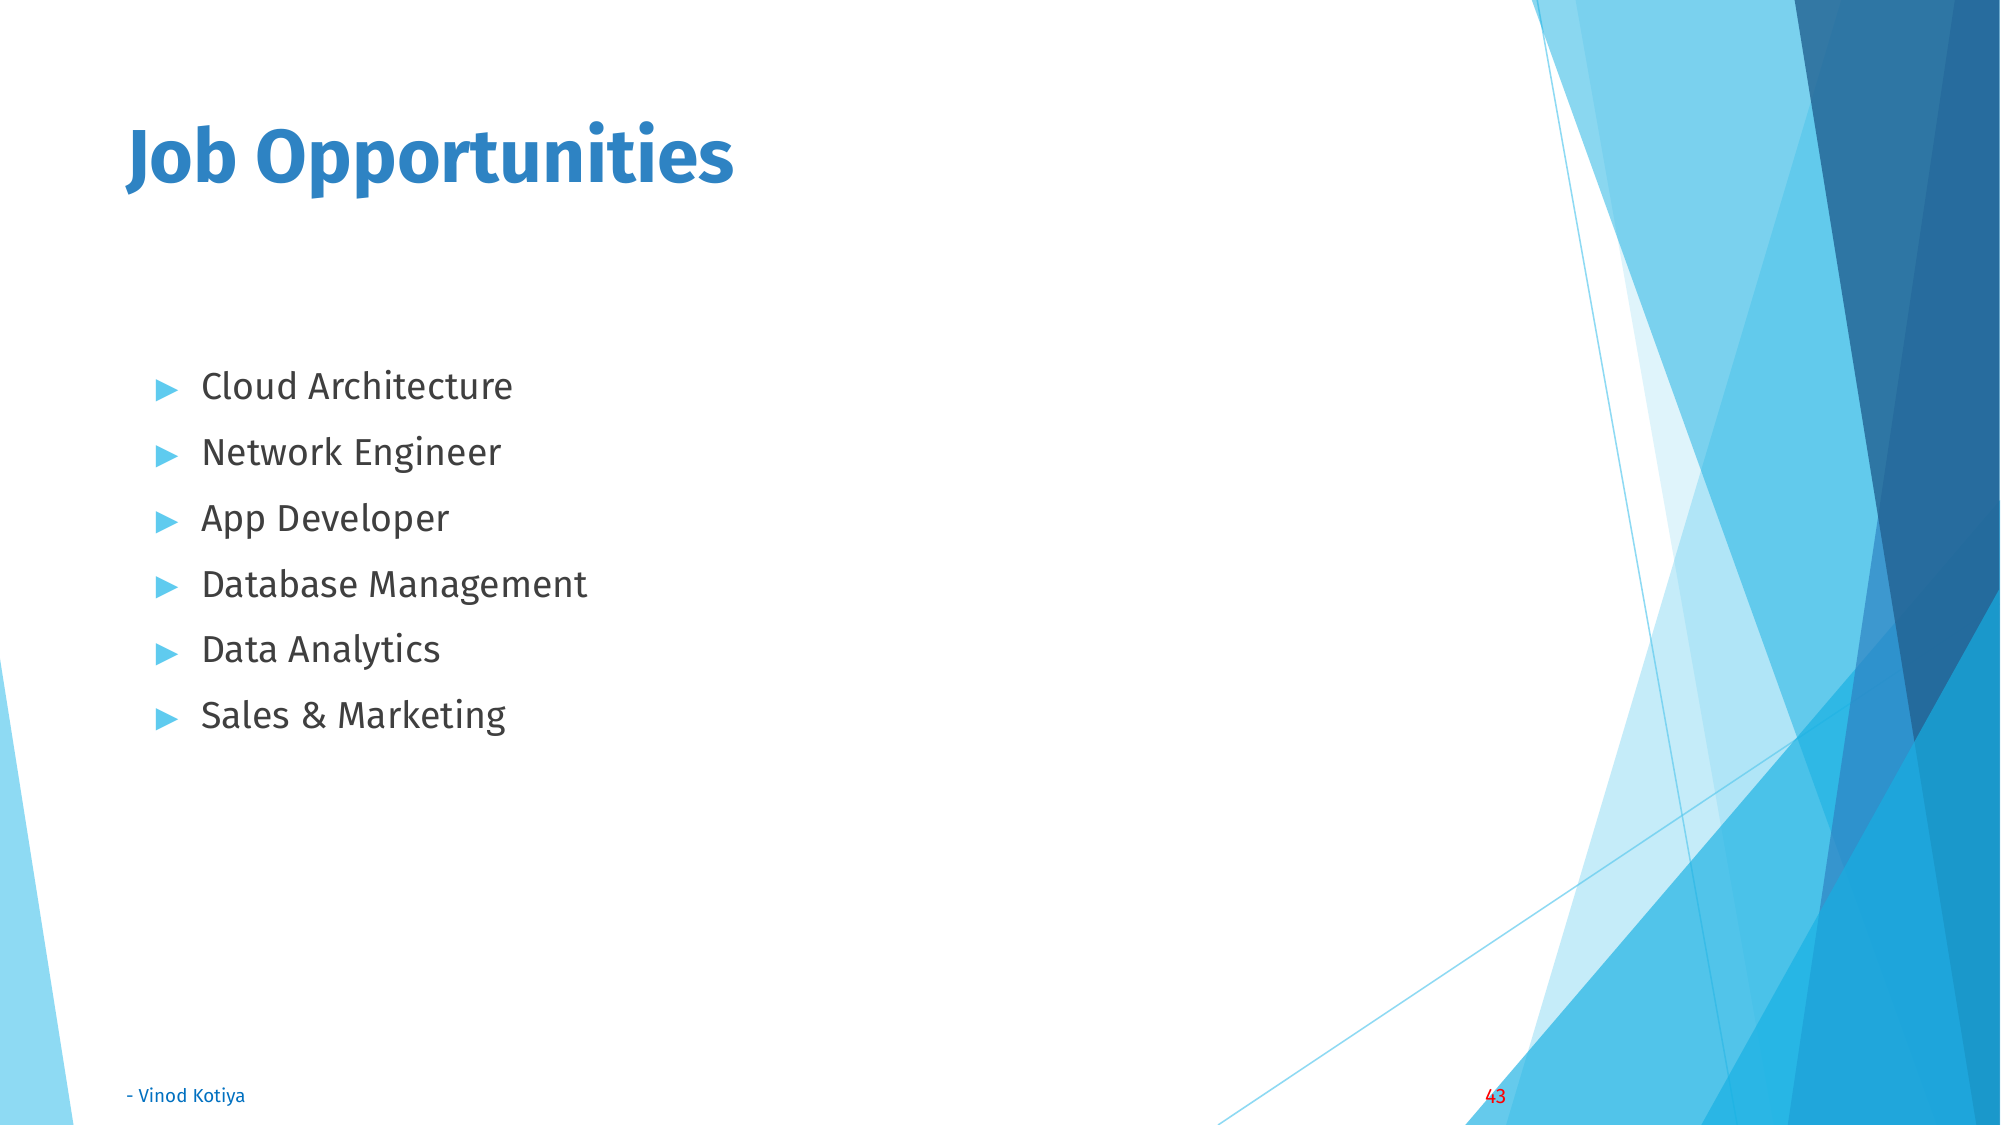

# Job Opportunities
Cloud Architecture
Network Engineer
App Developer
Database Management
Data Analytics
Sales & Marketing
43
- Vinod Kotiya